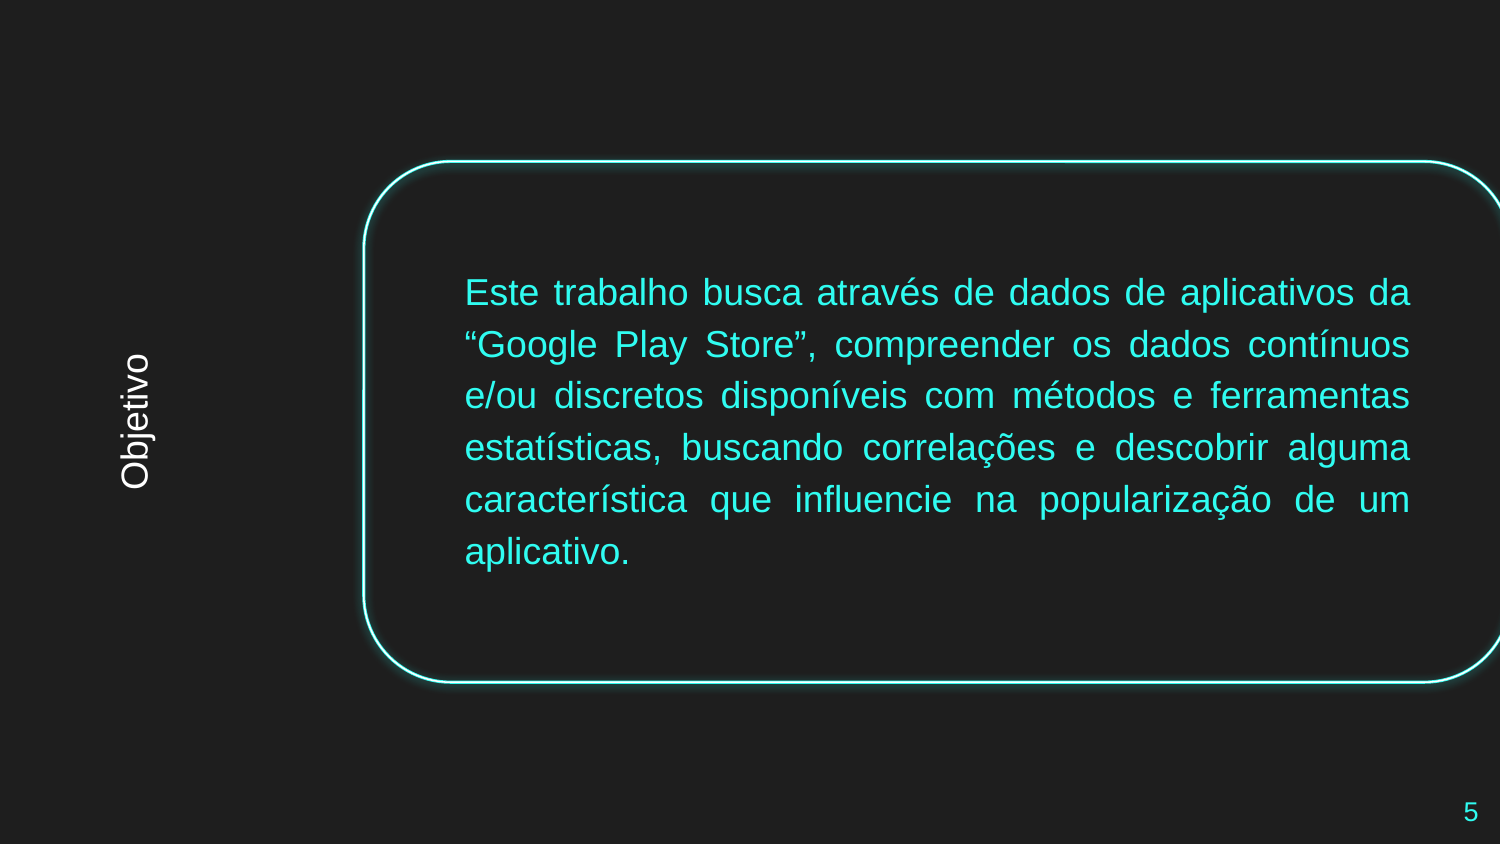

Este trabalho busca através de dados de aplicativos da “Google Play Store”, compreender os dados contínuos e/ou discretos disponíveis com métodos e ferramentas estatísticas, buscando correlações e descobrir alguma característica que influencie na popularização de um aplicativo.
# Objetivo
5